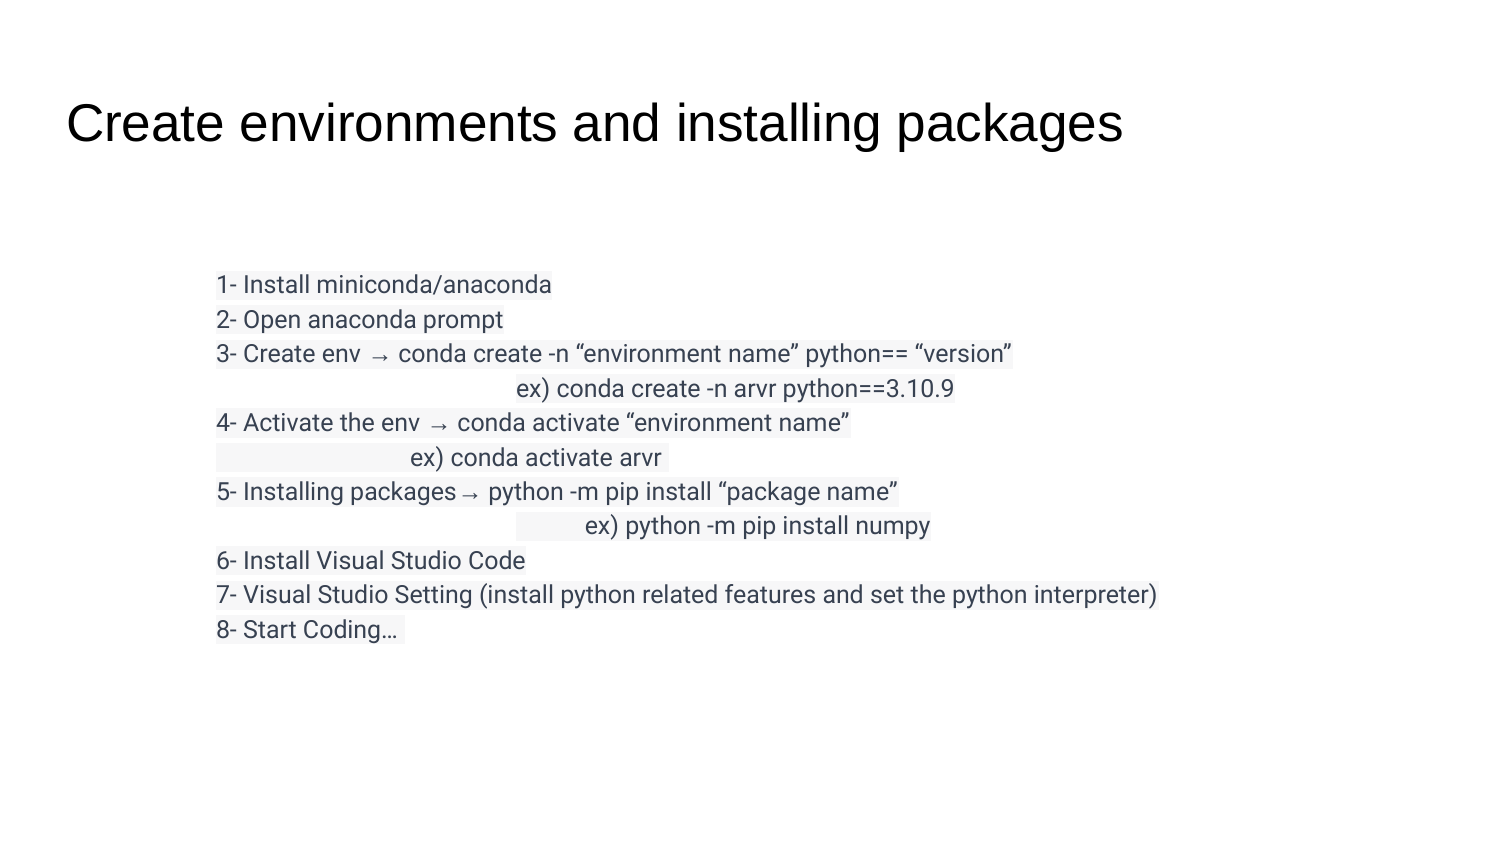

# Create environments and installing packages

1- Install miniconda/anaconda
2- Open anaconda prompt
3- Create env → conda create -n “environment name” python== “version”
		ex) conda create -n arvr python==3.10.9
4- Activate the env → conda activate “environment name”
                               ex) conda activate arvr
5- Installing packages→ python -m pip install “package name”
		           ex) python -m pip install numpy
6- Install Visual Studio Code
7- Visual Studio Setting (install python related features and set the python interpreter)
8- Start Coding…